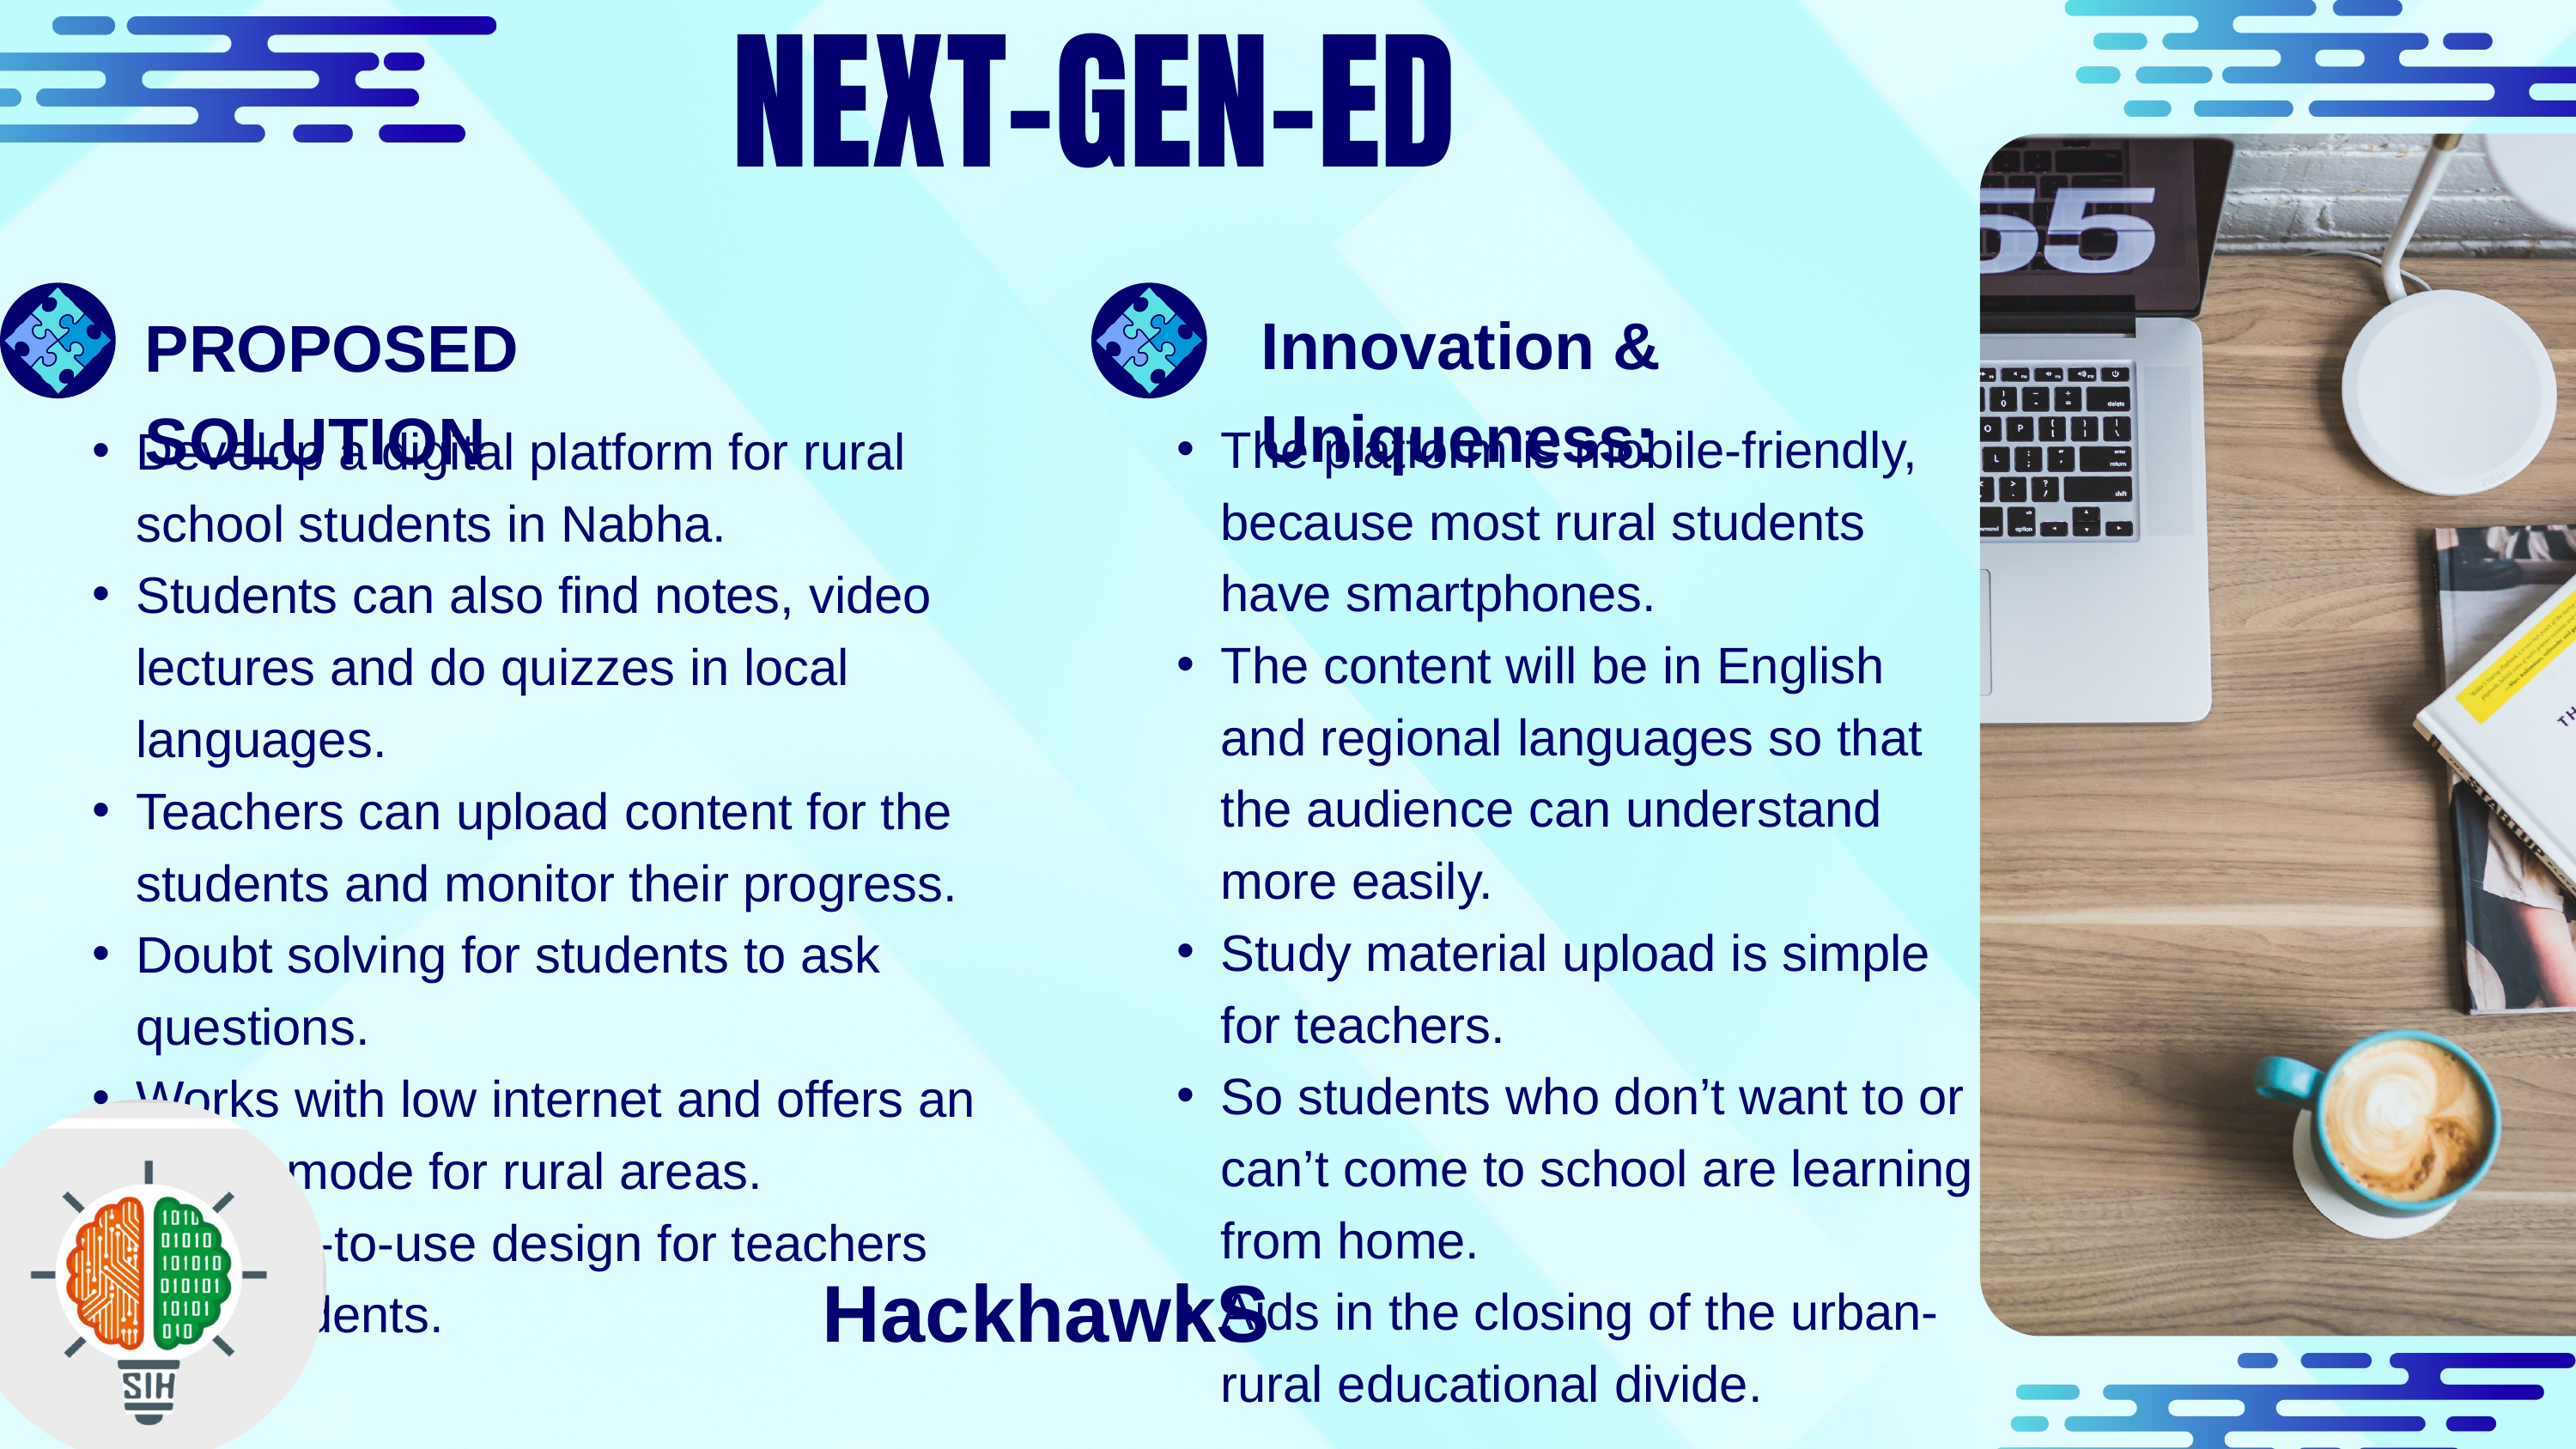

NEXT-GEN-ED

Innovation & Uniqueness:
PROPOSED SOLUTION

The platform is mobile-friendly, because most rural students have smartphones.
The content will be in English and regional languages so that the audience can understand more easily.
Study material upload is simple for teachers.
So students who don’t want to or can’t come to school are learning from home.
Aids in the closing of the urban-rural educational divide.
Develop a digital platform for rural school students in Nabha.
Students can also find notes, video lectures and do quizzes in local languages.
Teachers can upload content for the students and monitor their progress.
Doubt solving for students to ask questions.
Works with low internet and offers an offline mode for rural areas.
11 Easy-to-use design for teachers and students.

HackhawkS